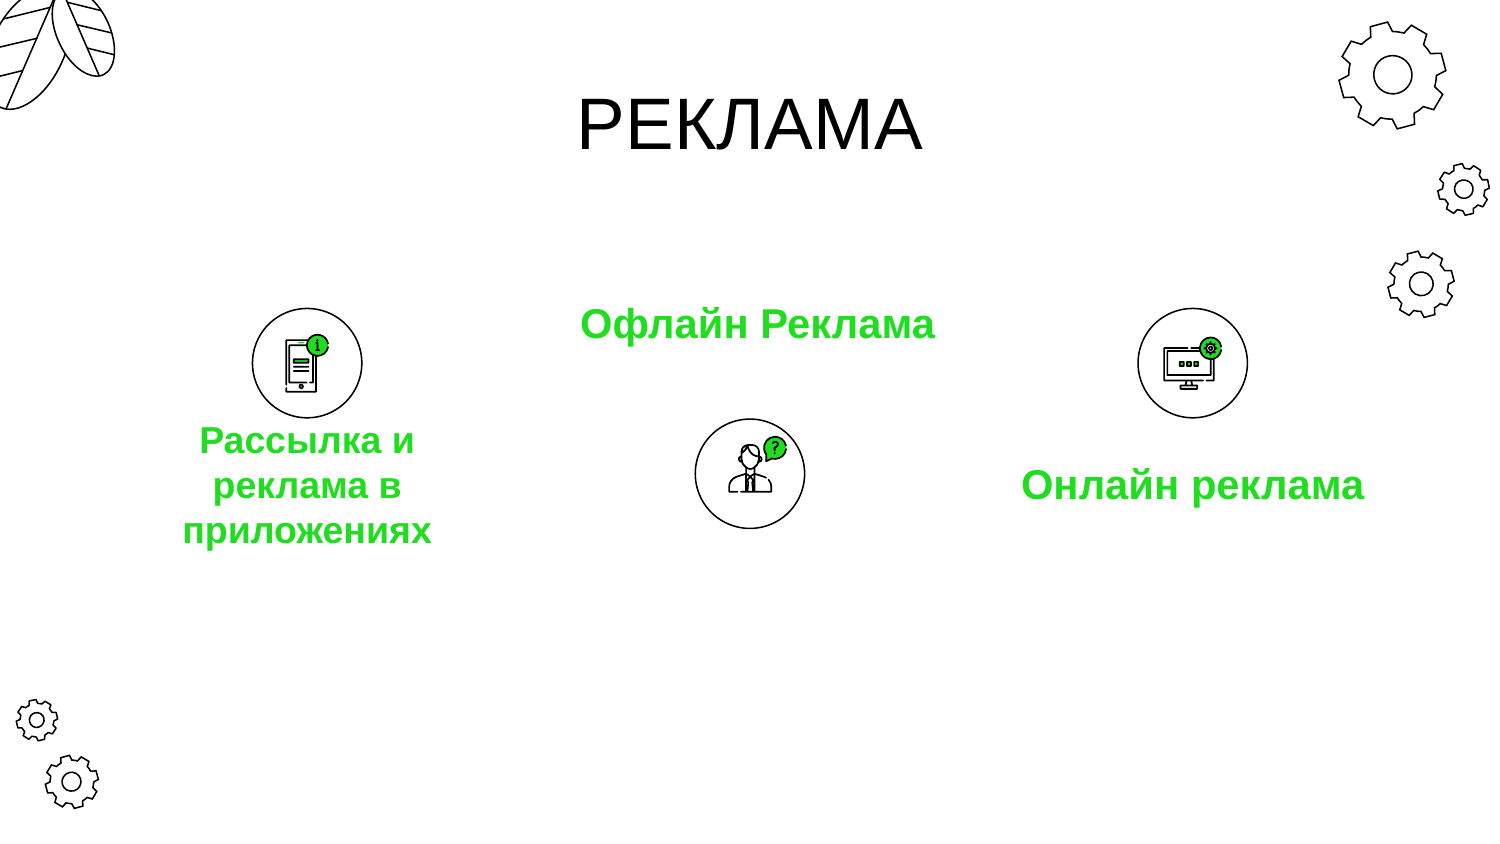

# РЕКЛАМА
Офлайн Реклама

Рассылка и реклама в приложениях
Онлайн реклама